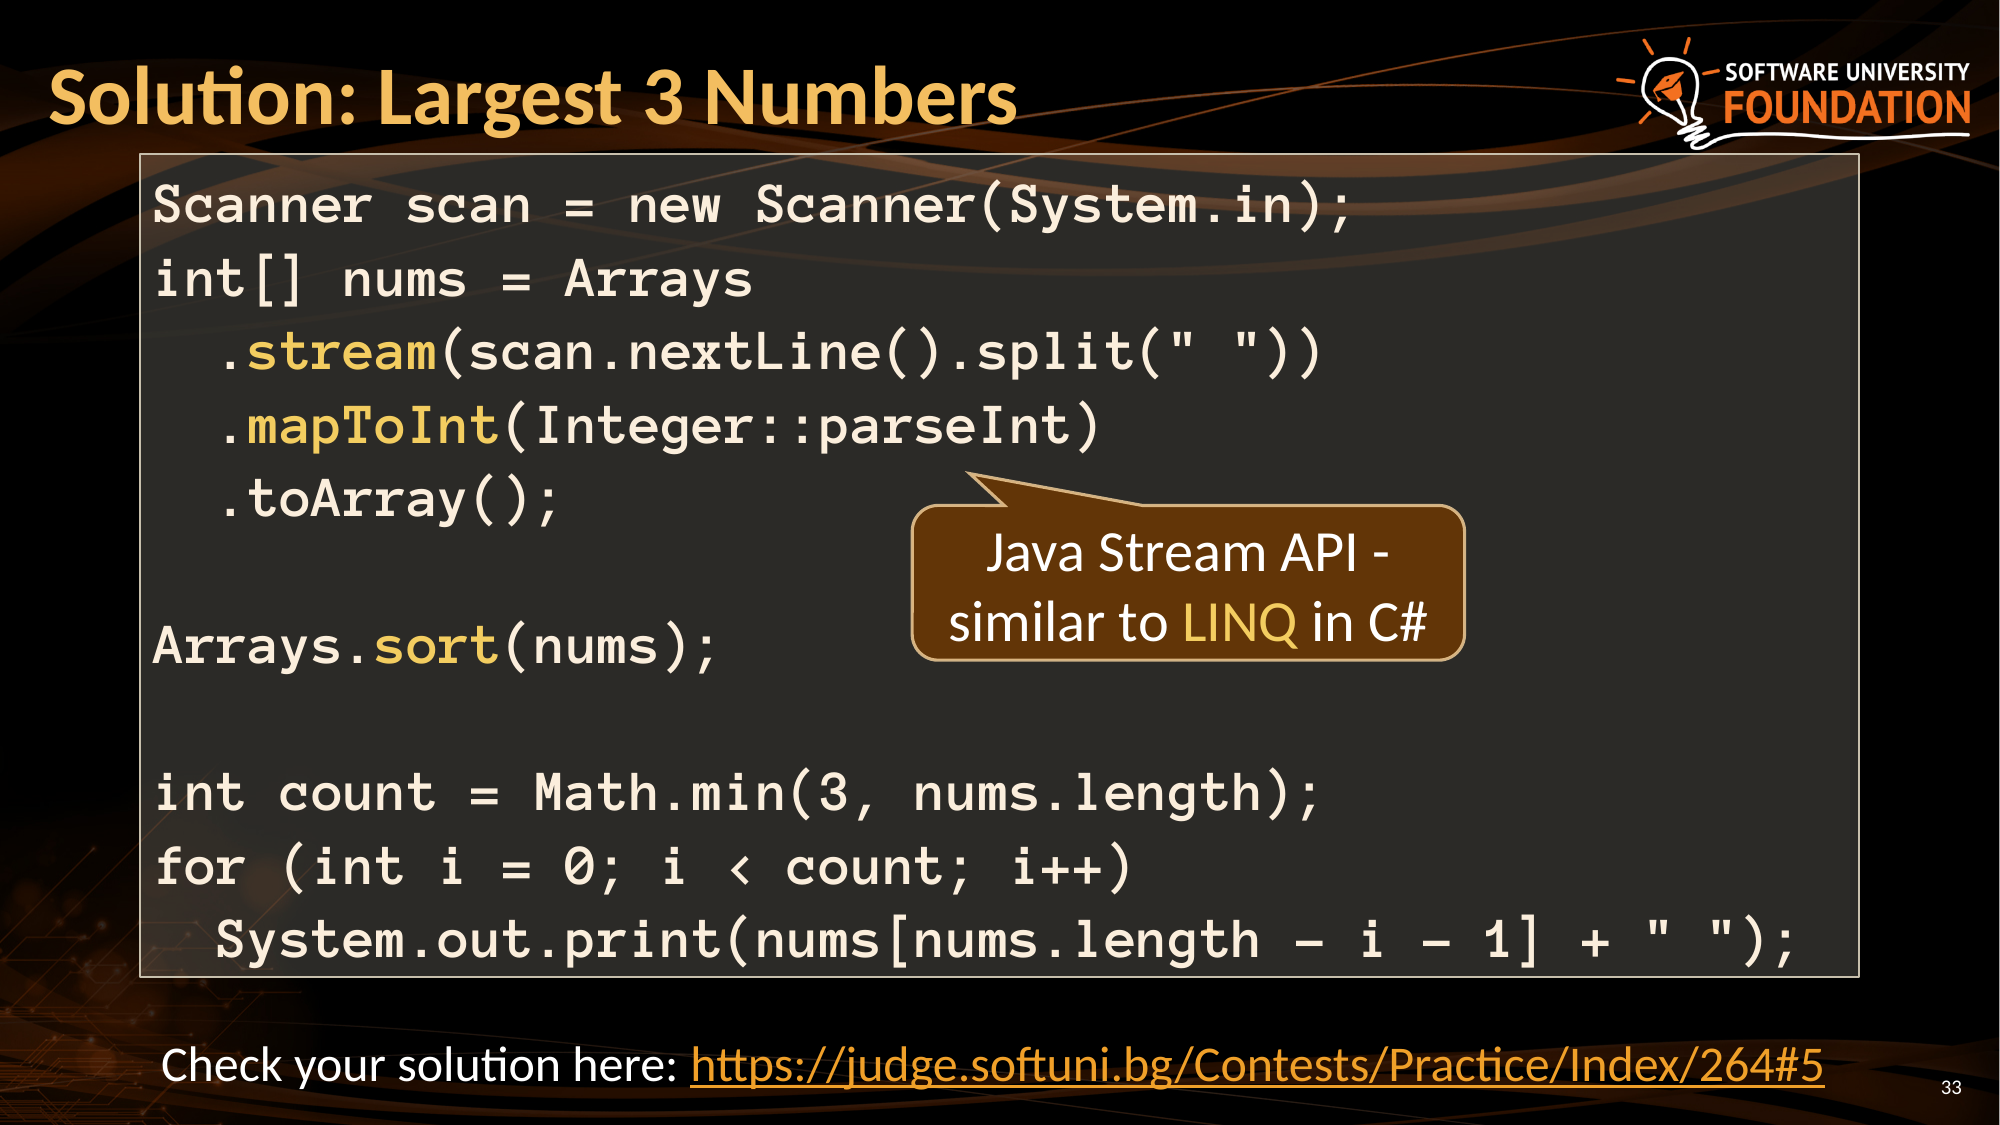

# Solution: Largest 3 Numbers
Scanner scan = new Scanner(System.in);
int[] nums = Arrays
  .stream(scan.nextLine().split(" "))
  .mapToInt(Integer::parseInt)
  .toArray();

Arrays.sort(nums);

int count = Math.min(3, nums.length);
for (int i = 0; i < count; i++)
  System.out.print(nums[nums.length - i - 1] + " ");
Java Stream API - similar to LINQ in C#
Check your solution here: https://judge.softuni.bg/Contests/Practice/Index/264#5
33